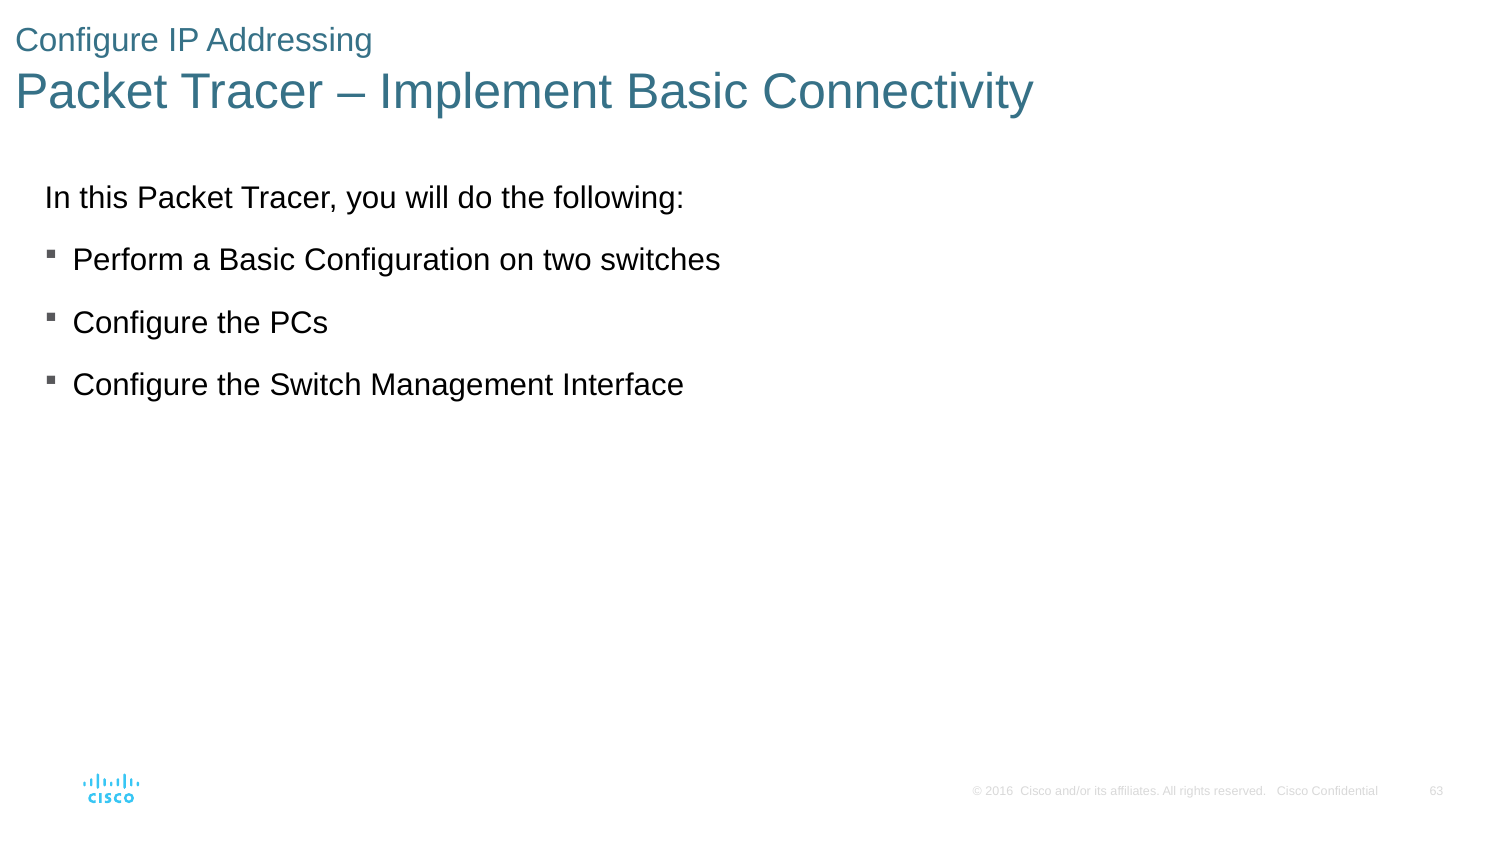

# Configure IP Addressing Packet Tracer – Implement Basic Connectivity
In this Packet Tracer, you will do the following:
Perform a Basic Configuration on two switches
Configure the PCs
Configure the Switch Management Interface